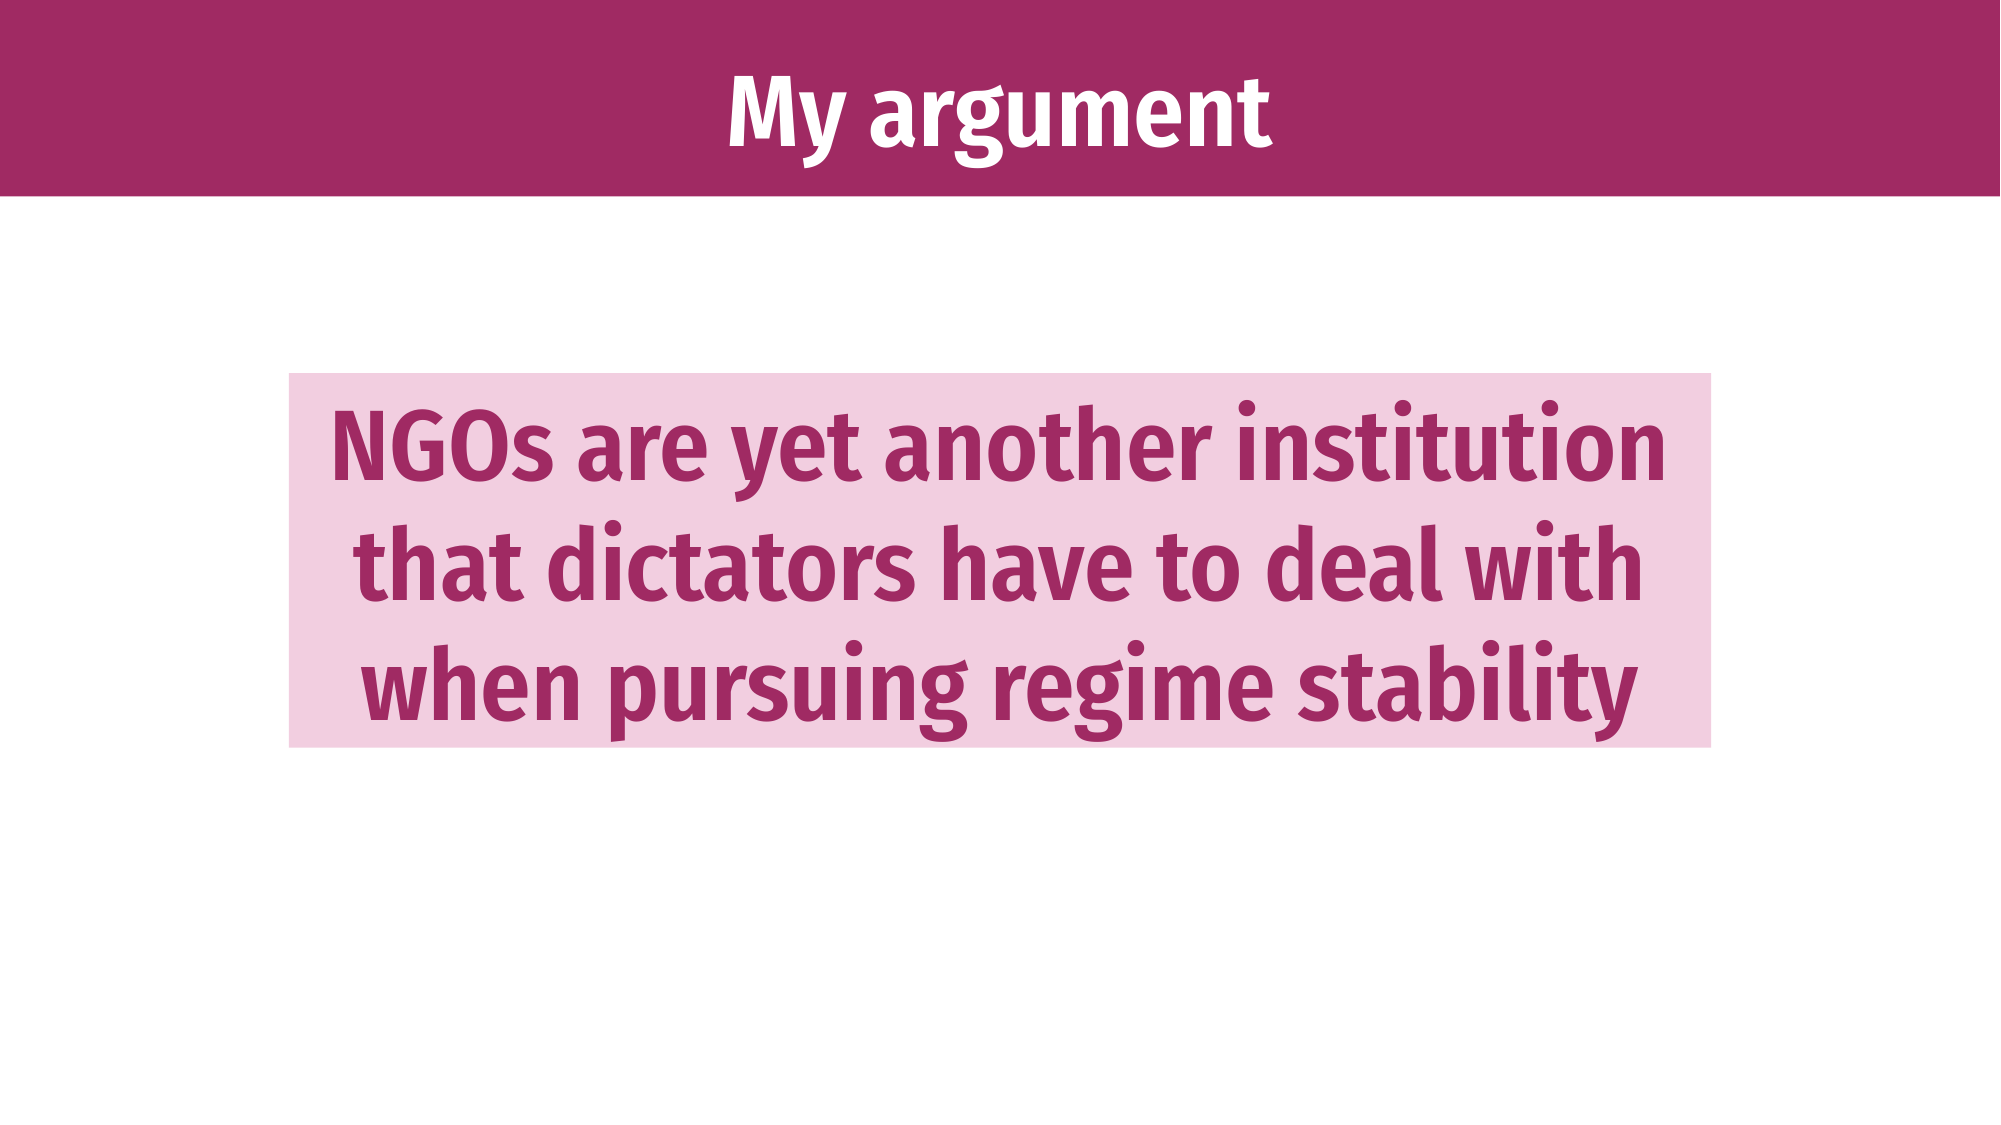

# My argument
NGOs are yet another institution that dictators have to deal with when pursuing regime stability